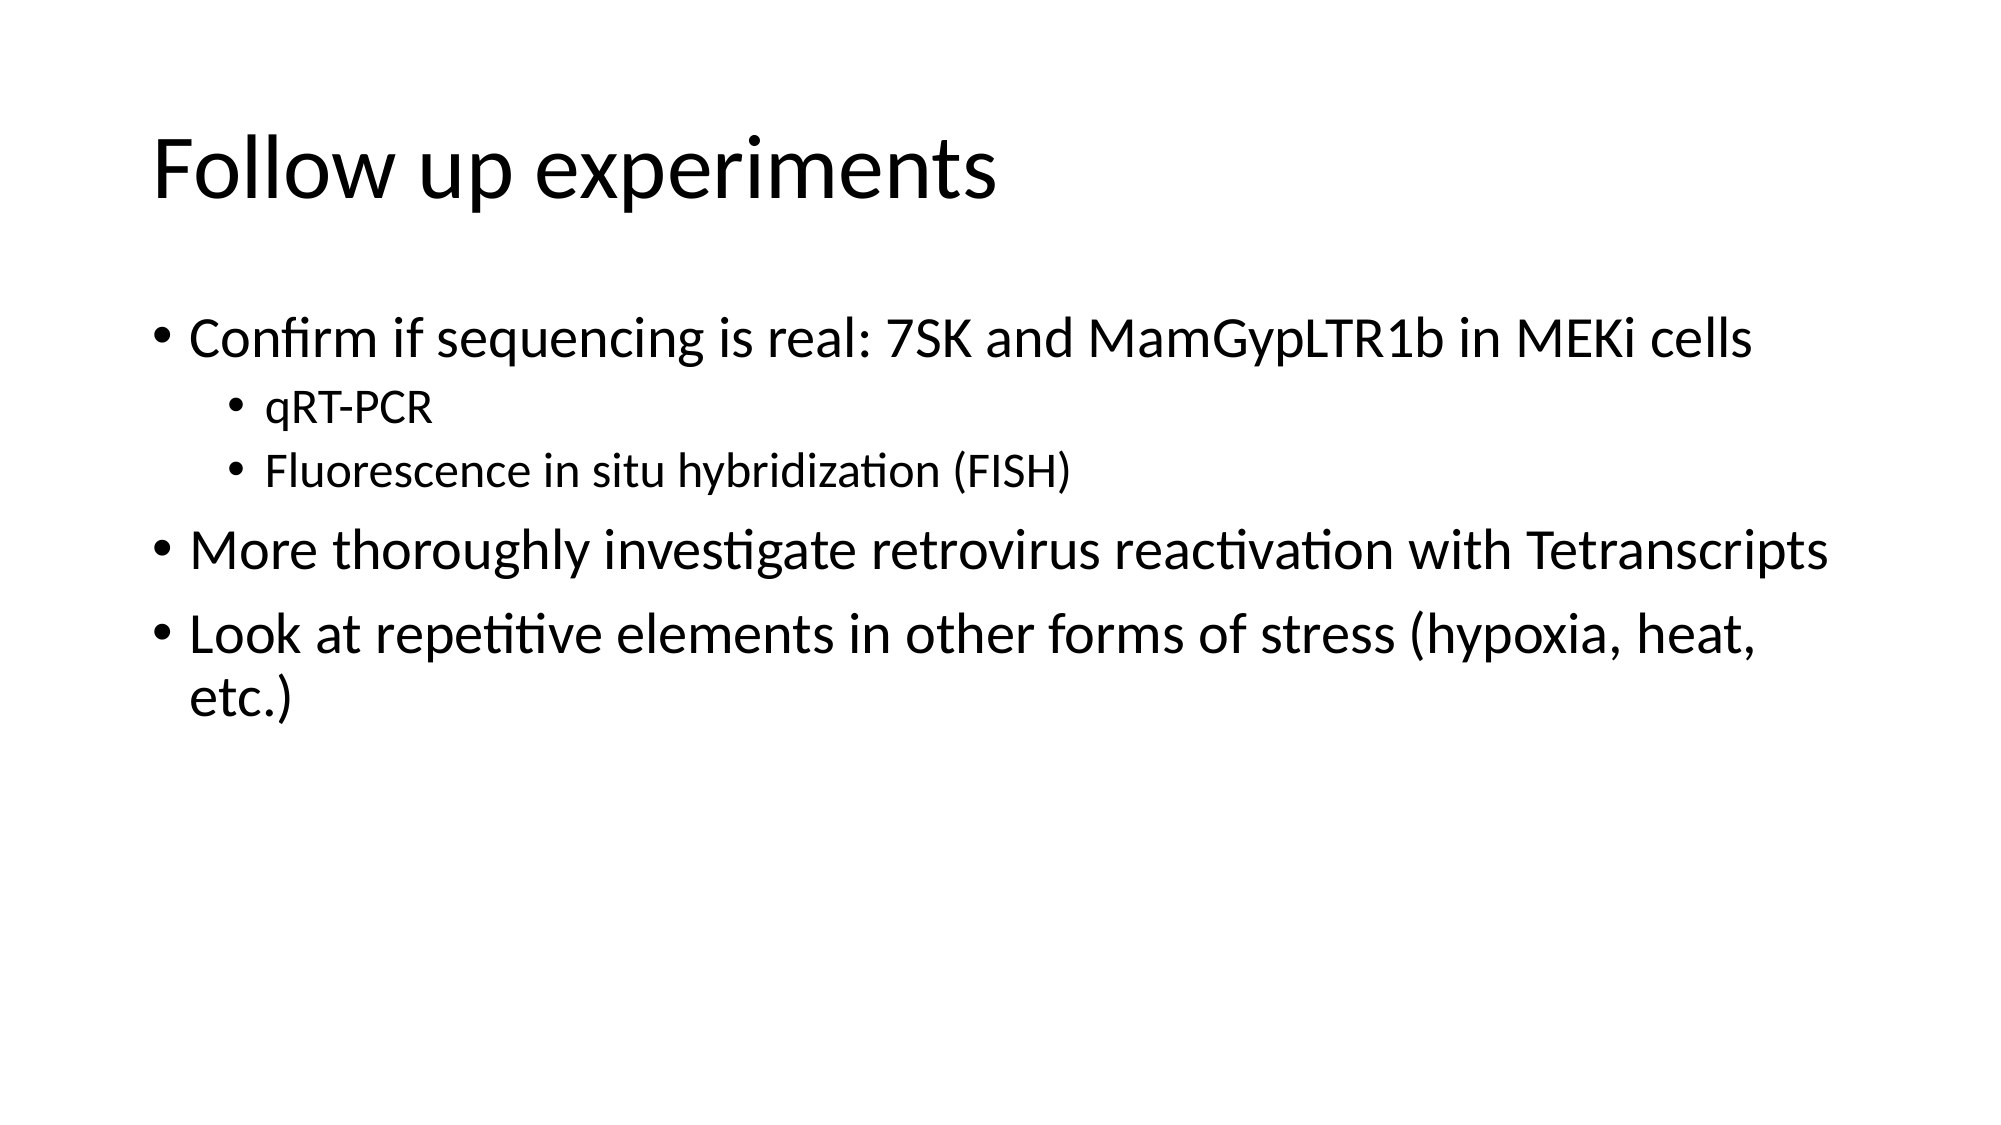

# Follow up experiments
Confirm if sequencing is real: 7SK and MamGypLTR1b in MEKi cells
qRT-PCR
Fluorescence in situ hybridization (FISH)
More thoroughly investigate retrovirus reactivation with Tetranscripts
Look at repetitive elements in other forms of stress (hypoxia, heat, etc.)